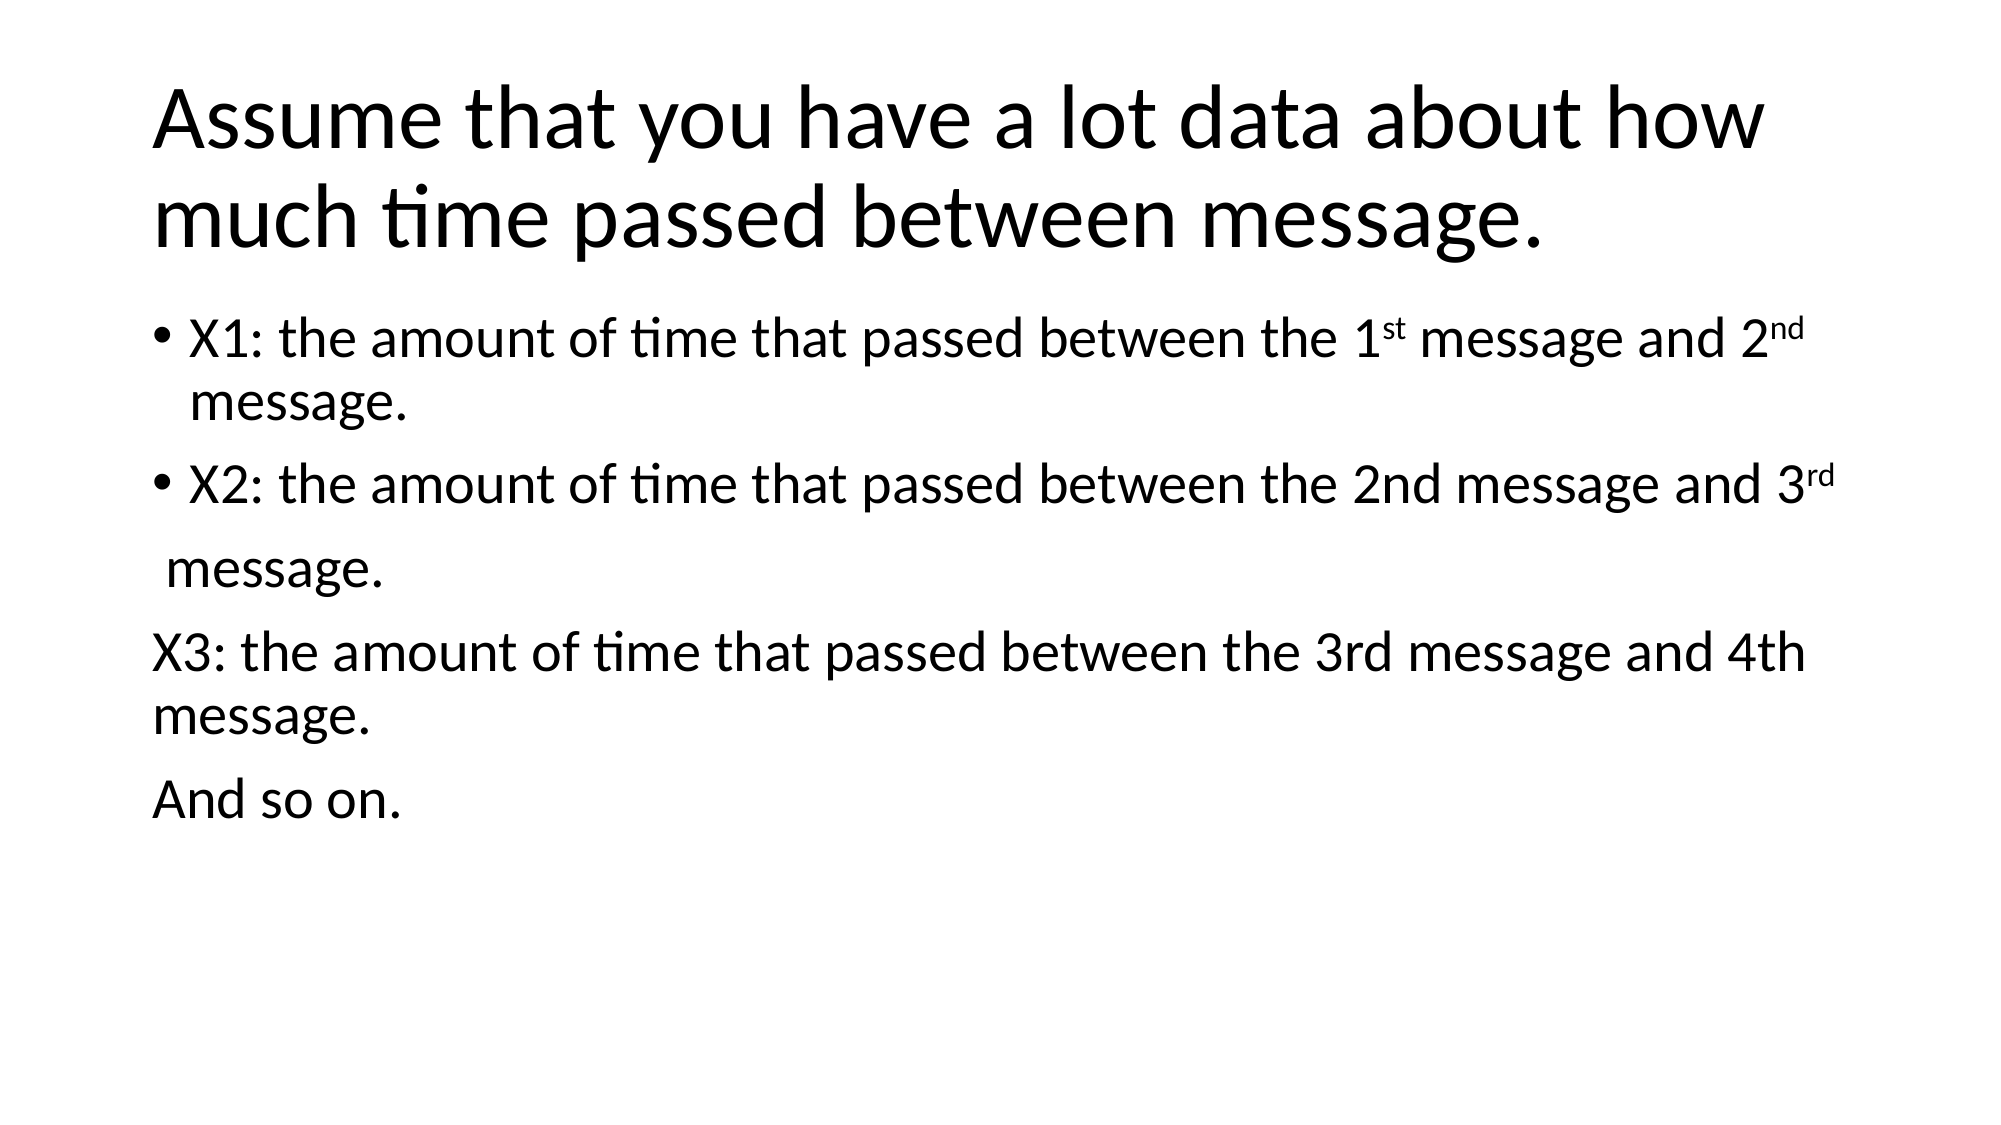

# Assume that you have a lot data about how much time passed between message.
X1: the amount of time that passed between the 1st message and 2nd message.
X2: the amount of time that passed between the 2nd message and 3rd
 message.
X3: the amount of time that passed between the 3rd message and 4th message.
And so on.